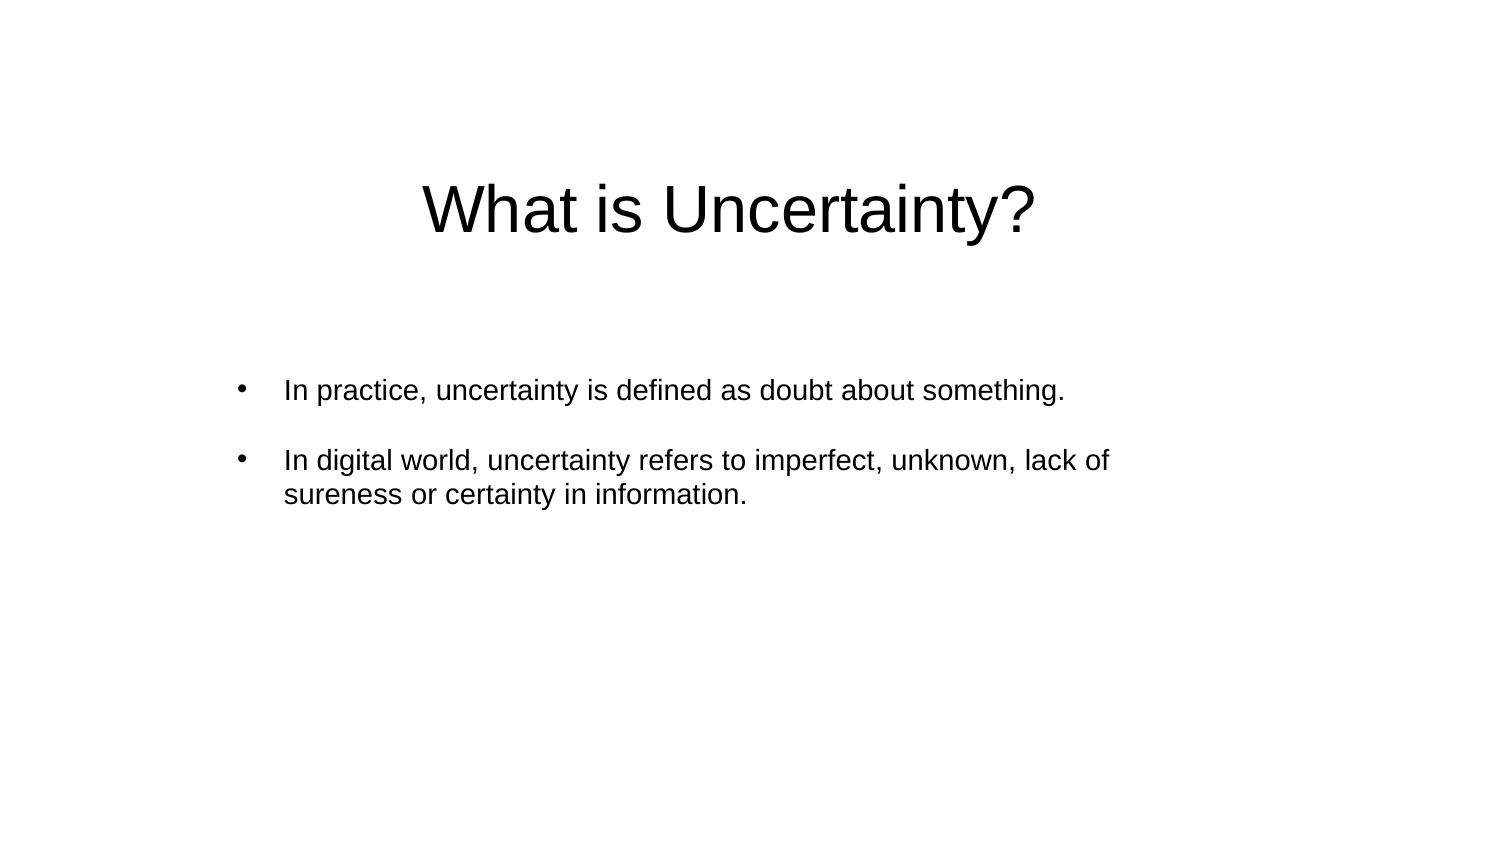

# What is Uncertainty?
In practice, uncertainty is defined as doubt about something.

In digital world, uncertainty refers to imperfect, unknown, lack of sureness or certainty in information.